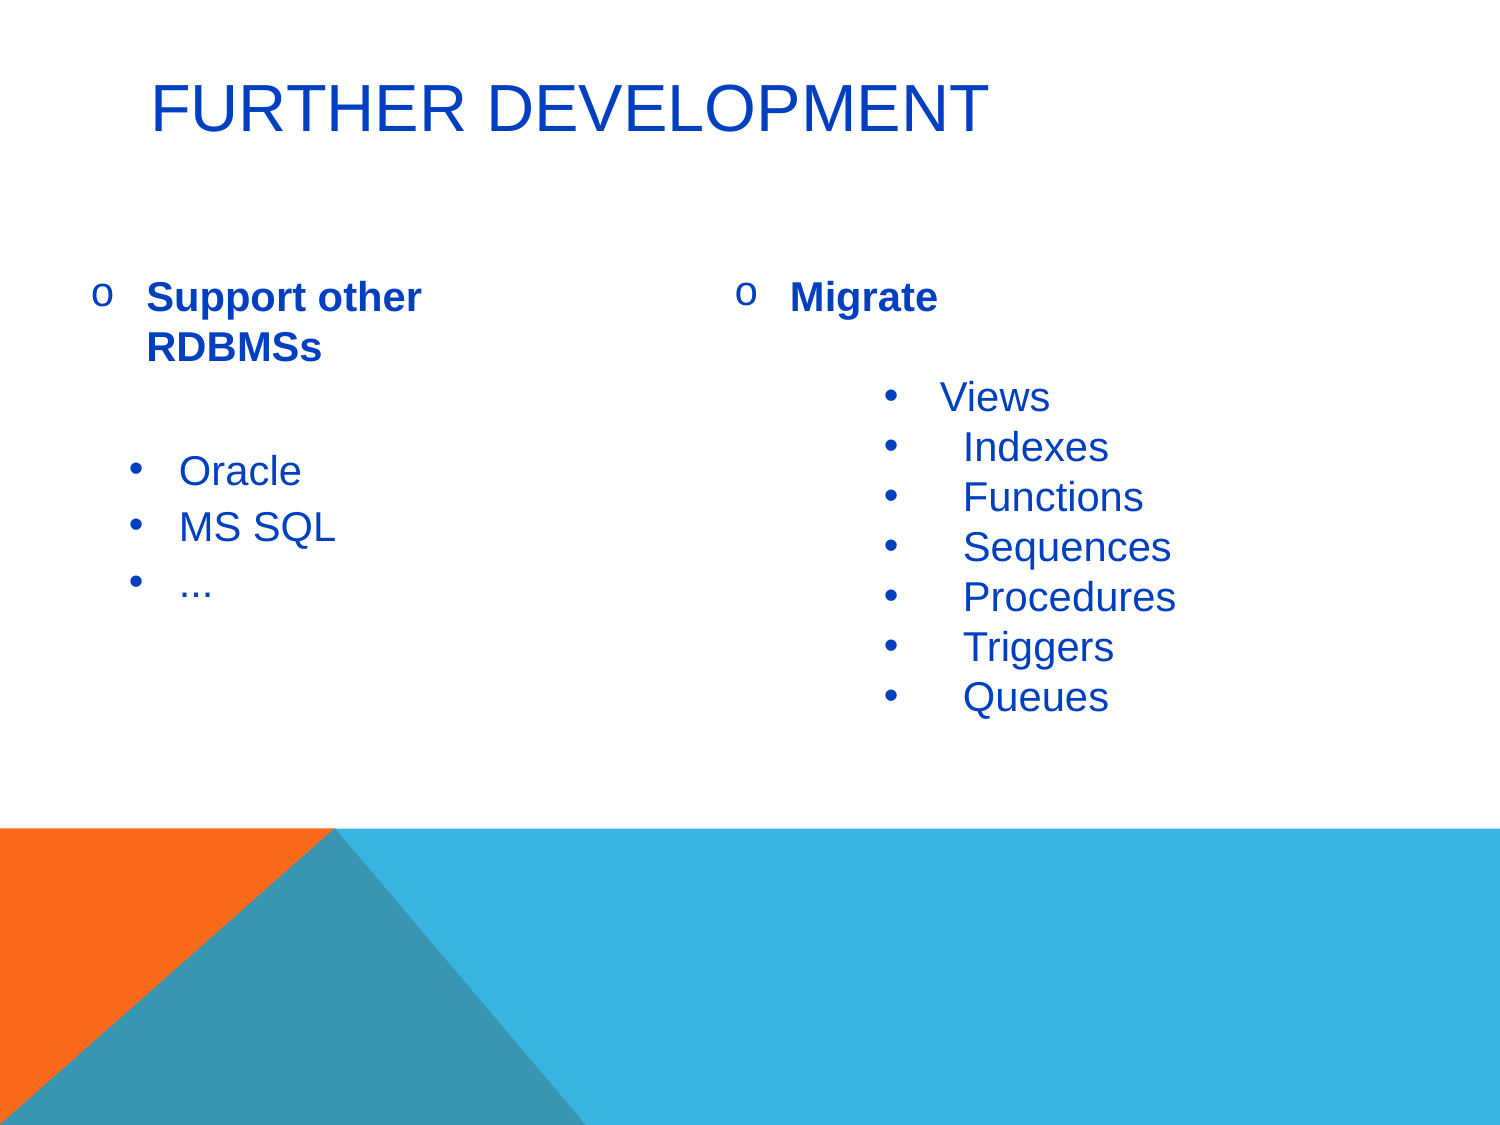

# Further development
Support other RDBMSs

  Oracle
  MS SQL
  ...
Migrate

Views
  Indexes
  Functions
  Sequences
  Procedures
  Triggers
  Queues